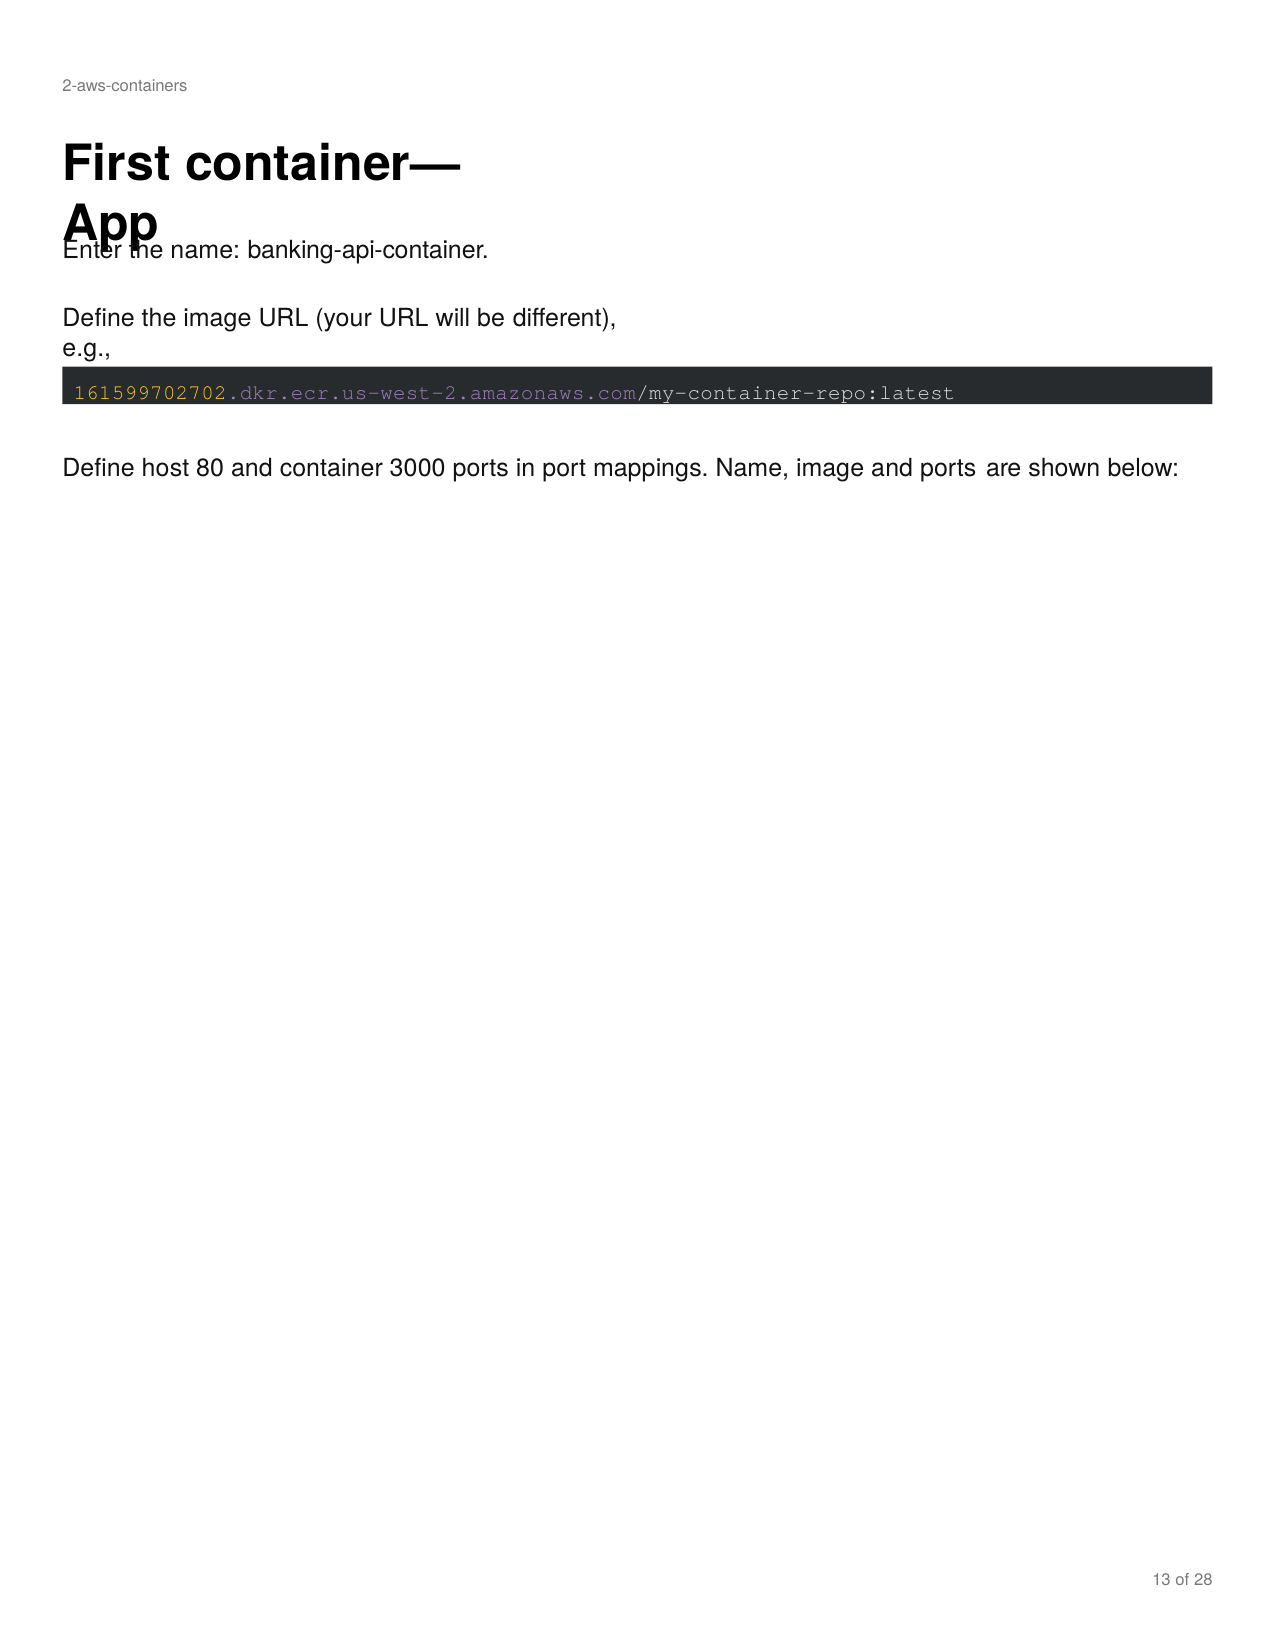

2-aws-containers
# First container—App
Enter the name: banking-api-container.

Define the image URL (your URL will be diﬀerent), e.g.,
161599702702.dkr.ecr.us-west-2.amazonaws.com/my-container-repo:latest
Define host 80 and container 3000 ports in port mappings. Name, image and ports are shown below:
13 of 28